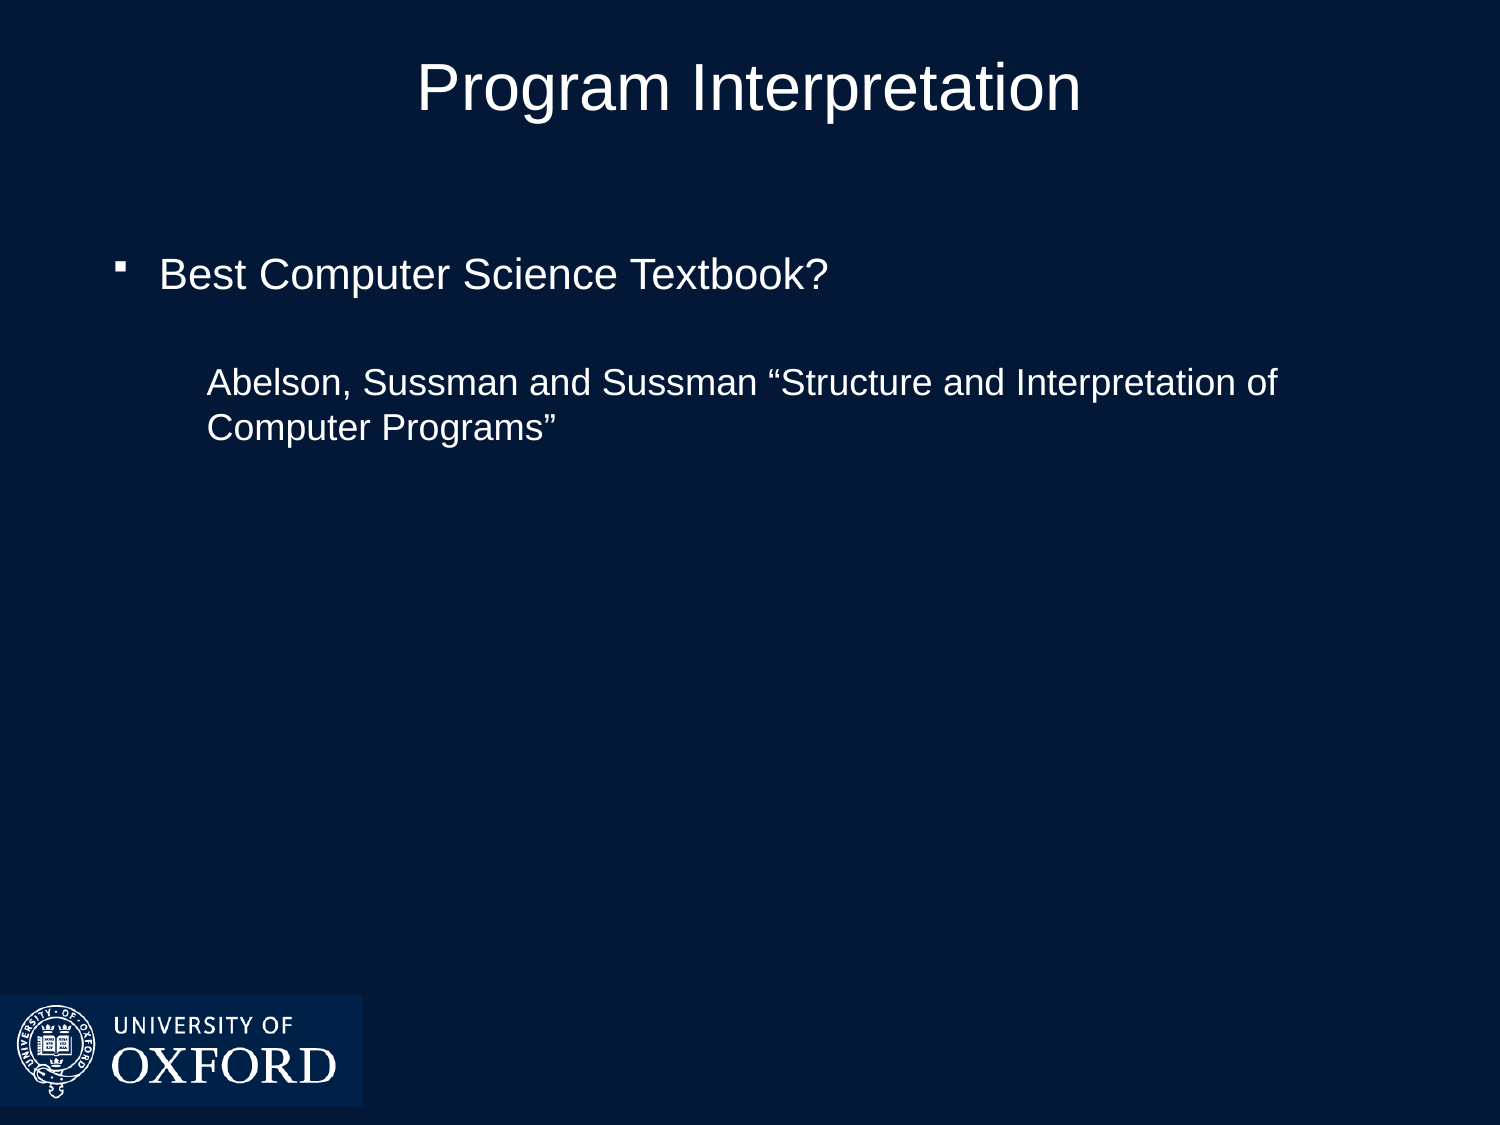

# Program Interpretation
Best Computer Science Textbook?

Abelson, Sussman and Sussman “Structure and Interpretation of Computer Programs”